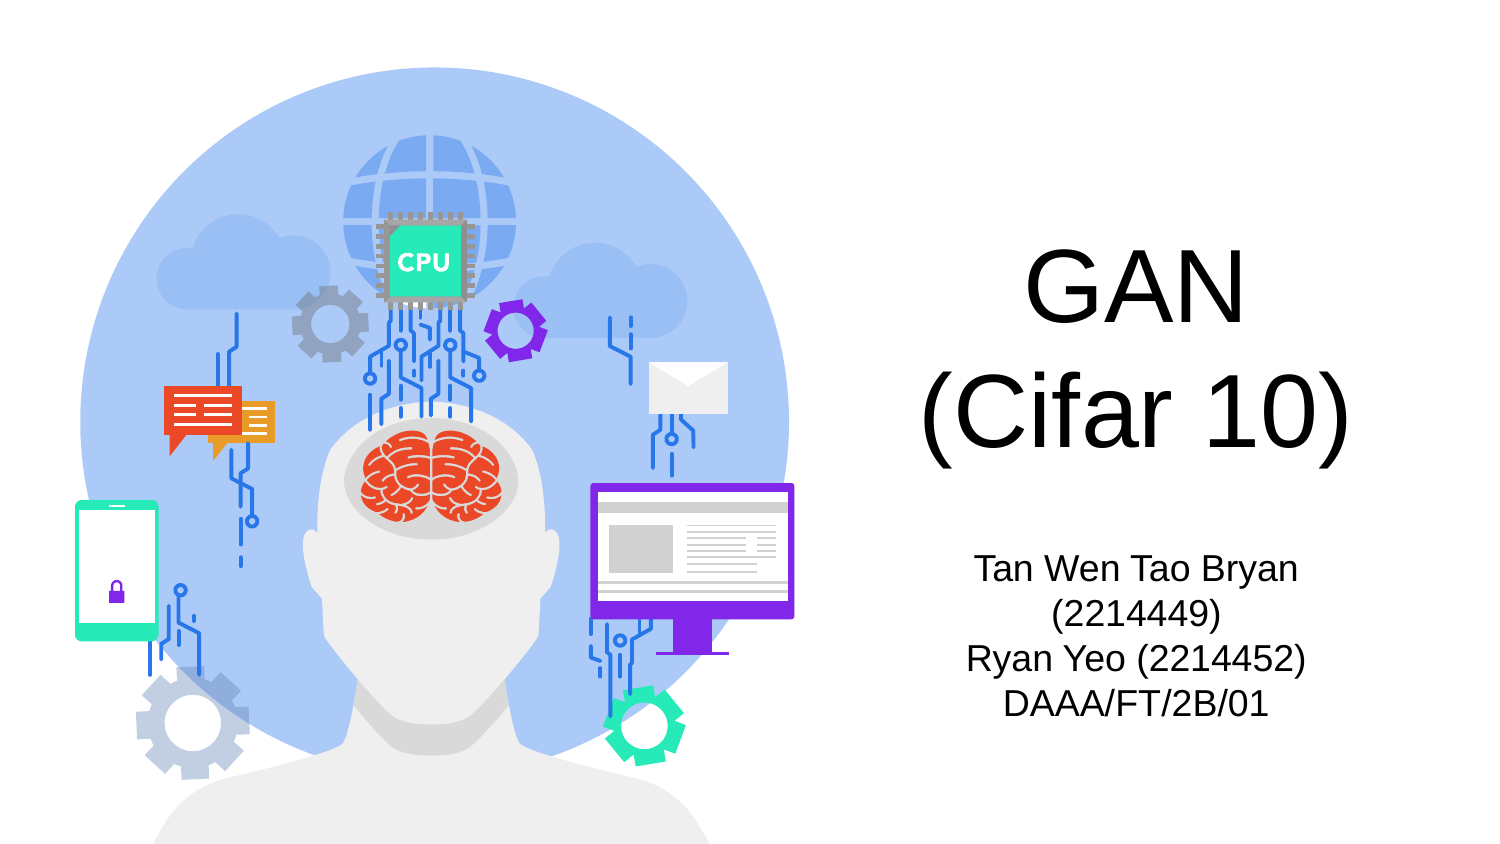

# GAN
(Cifar 10)
Tan Wen Tao Bryan (2214449)
Ryan Yeo (2214452)
DAAA/FT/2B/01